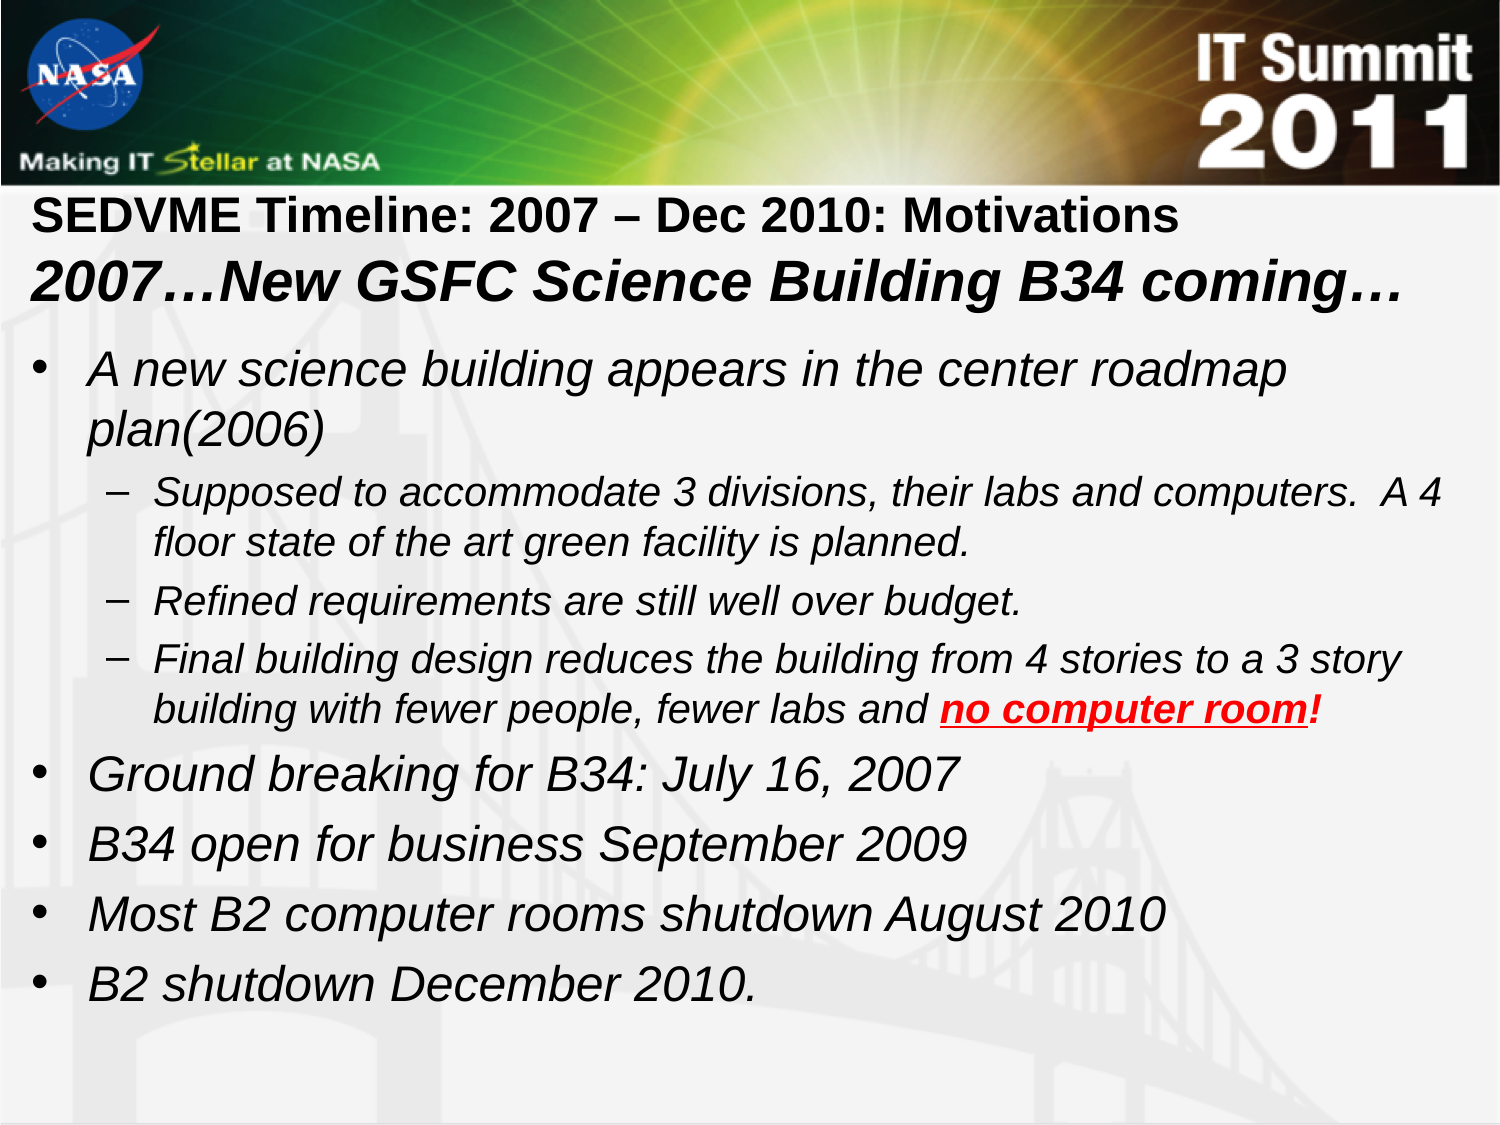

# SEDVME Timeline: 2007 – Dec 2010: Motivations 2007…New GSFC Science Building B34 coming…
A new science building appears in the center roadmap plan(2006)
Supposed to accommodate 3 divisions, their labs and computers.  A 4 floor state of the art green facility is planned.
Refined requirements are still well over budget.
Final building design reduces the building from 4 stories to a 3 story building with fewer people, fewer labs and no computer room!
Ground breaking for B34: July 16, 2007
B34 open for business September 2009
Most B2 computer rooms shutdown August 2010
B2 shutdown December 2010.